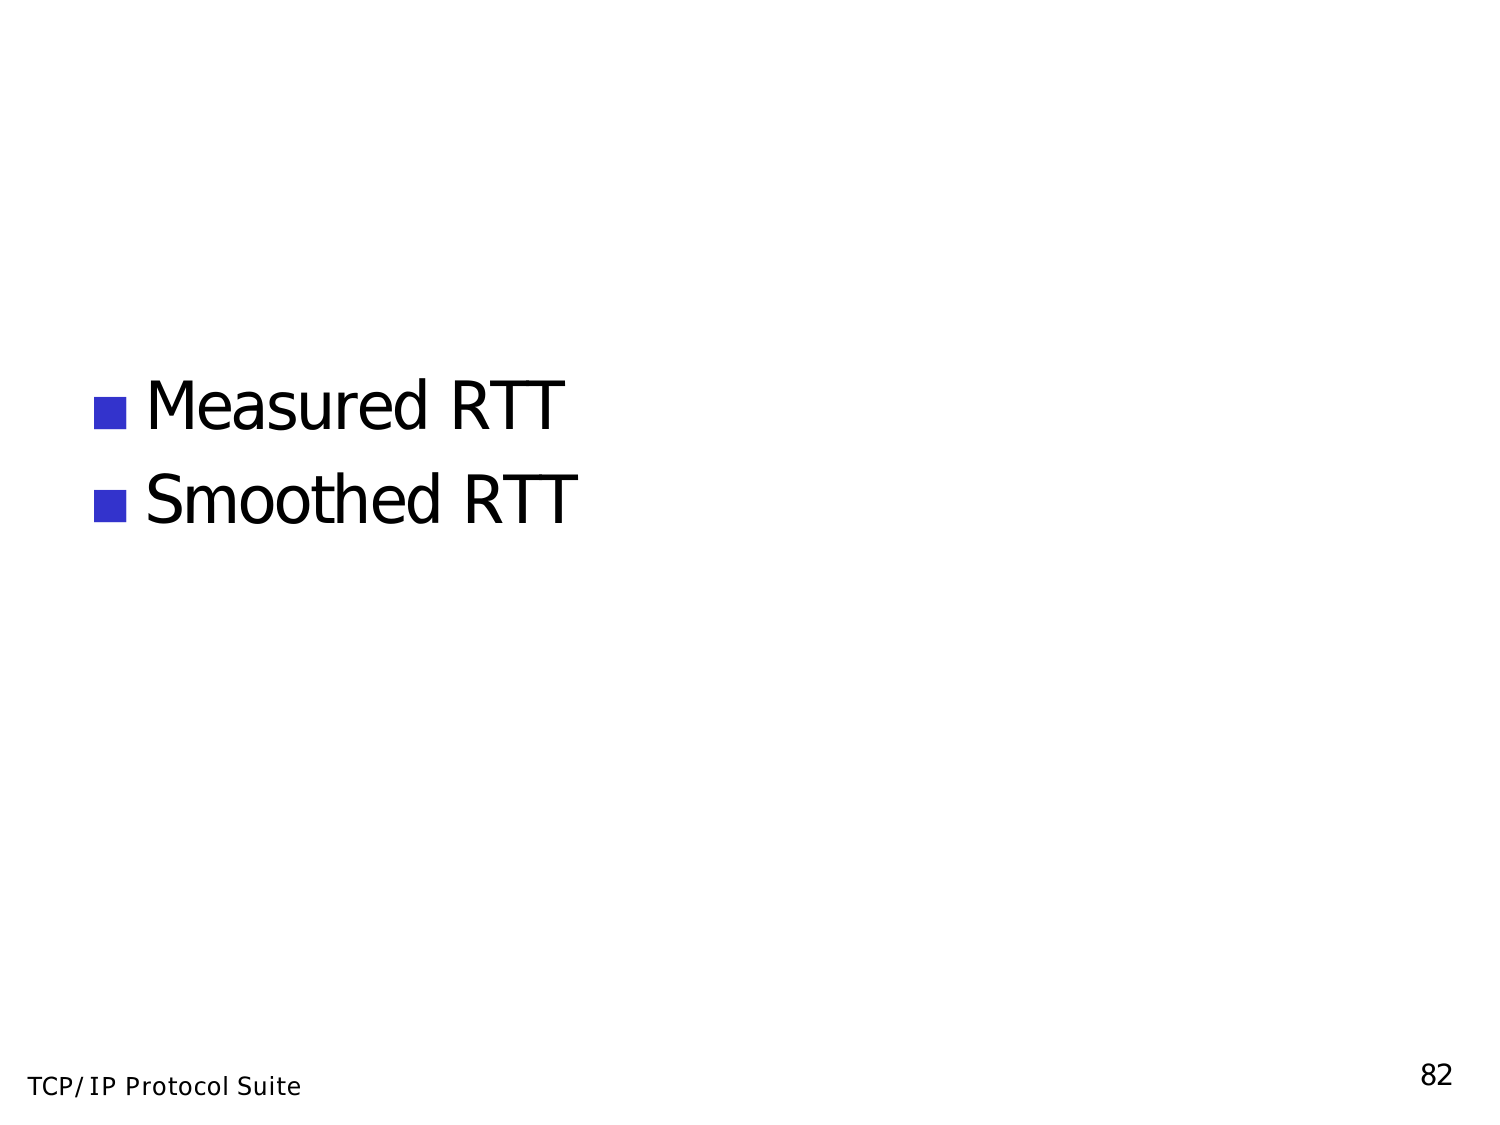

#

Measured RTT
Smoothed RTT
82
TCP/IP Protocol Suite